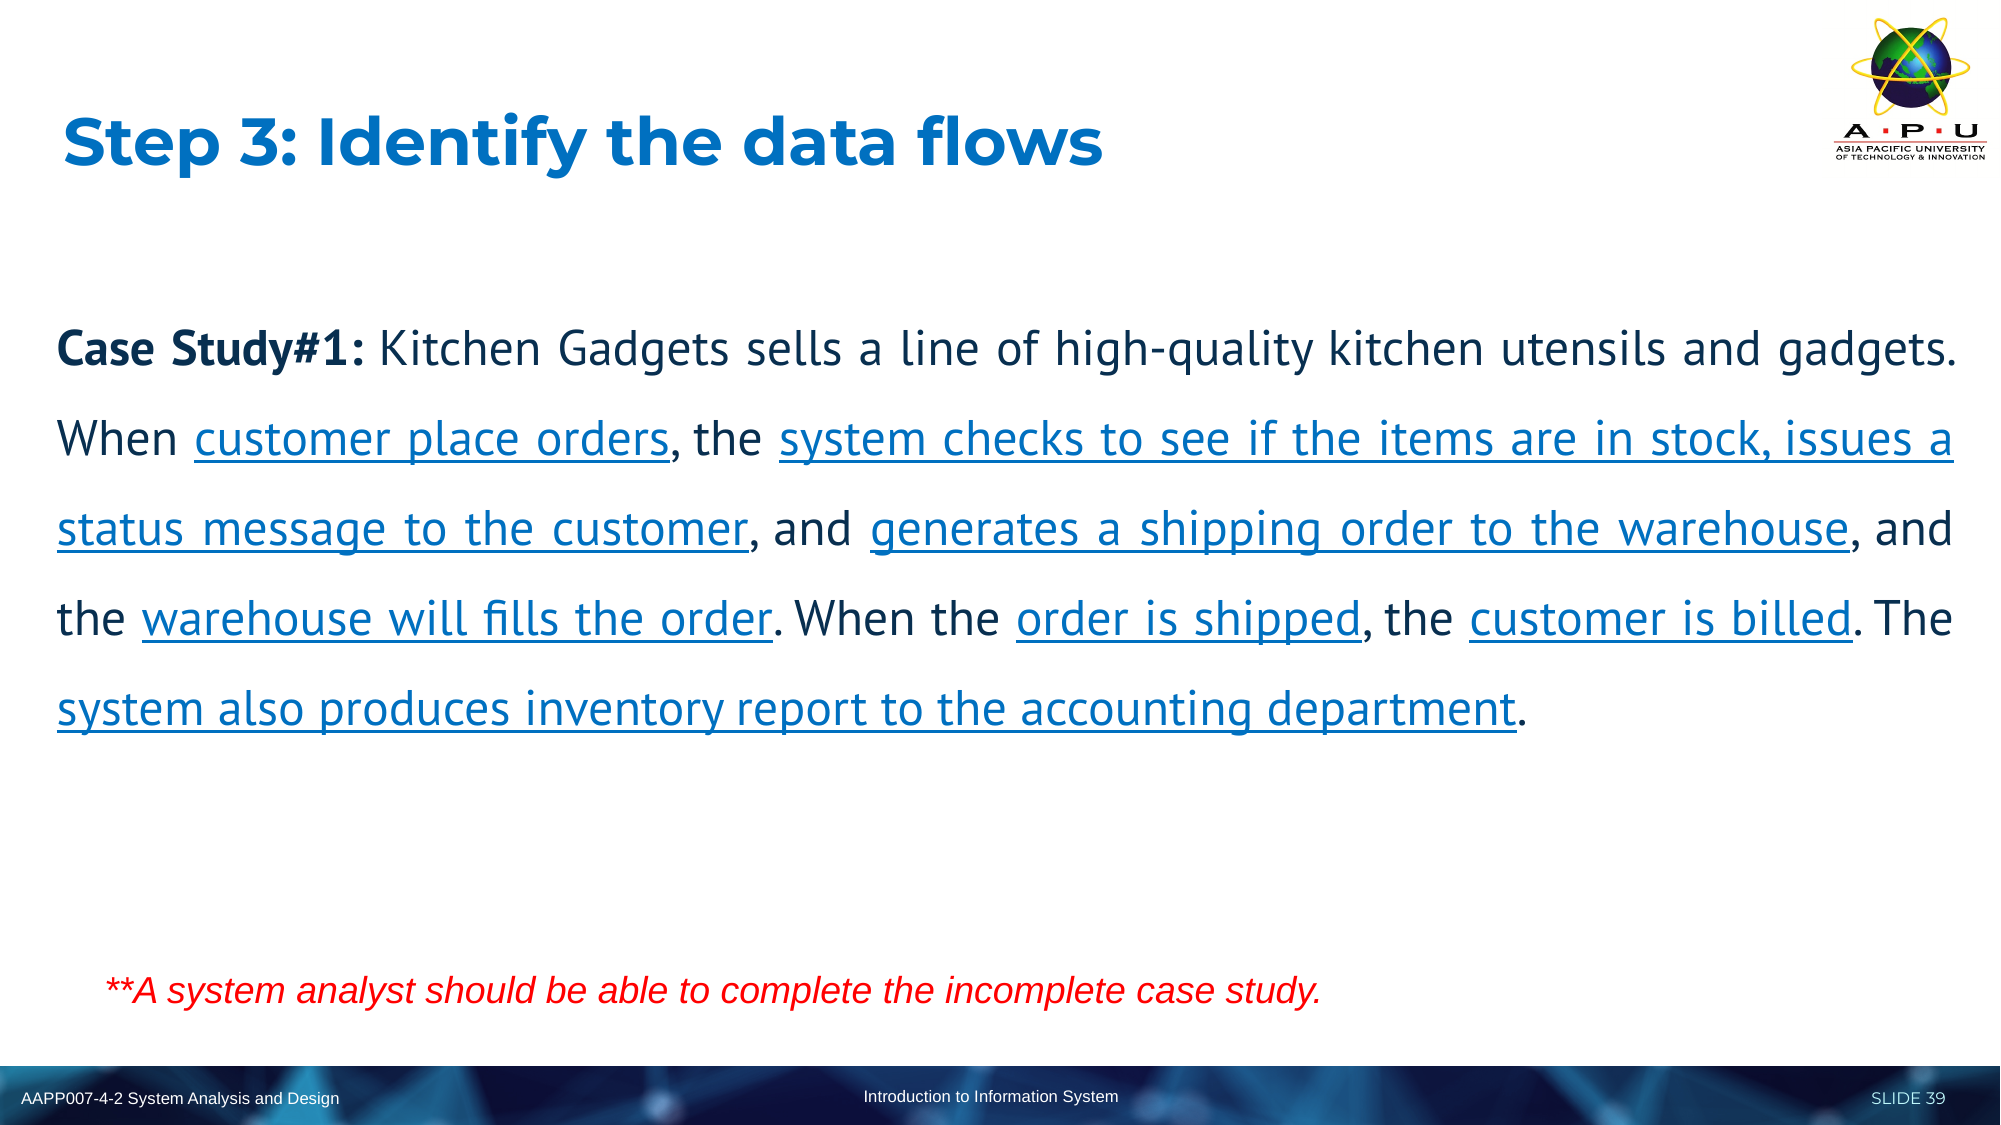

# Step 3: Identify the data flows
Case Study#1: Kitchen Gadgets sells a line of high-quality kitchen utensils and gadgets. When customer place orders, the system checks to see if the items are in stock, issues a status message to the customer, and generates a shipping order to the warehouse, and the warehouse will fills the order. When the order is shipped, the customer is billed. The system also produces inventory report to the accounting department.

**A system analyst should be able to complete the incomplete case study.